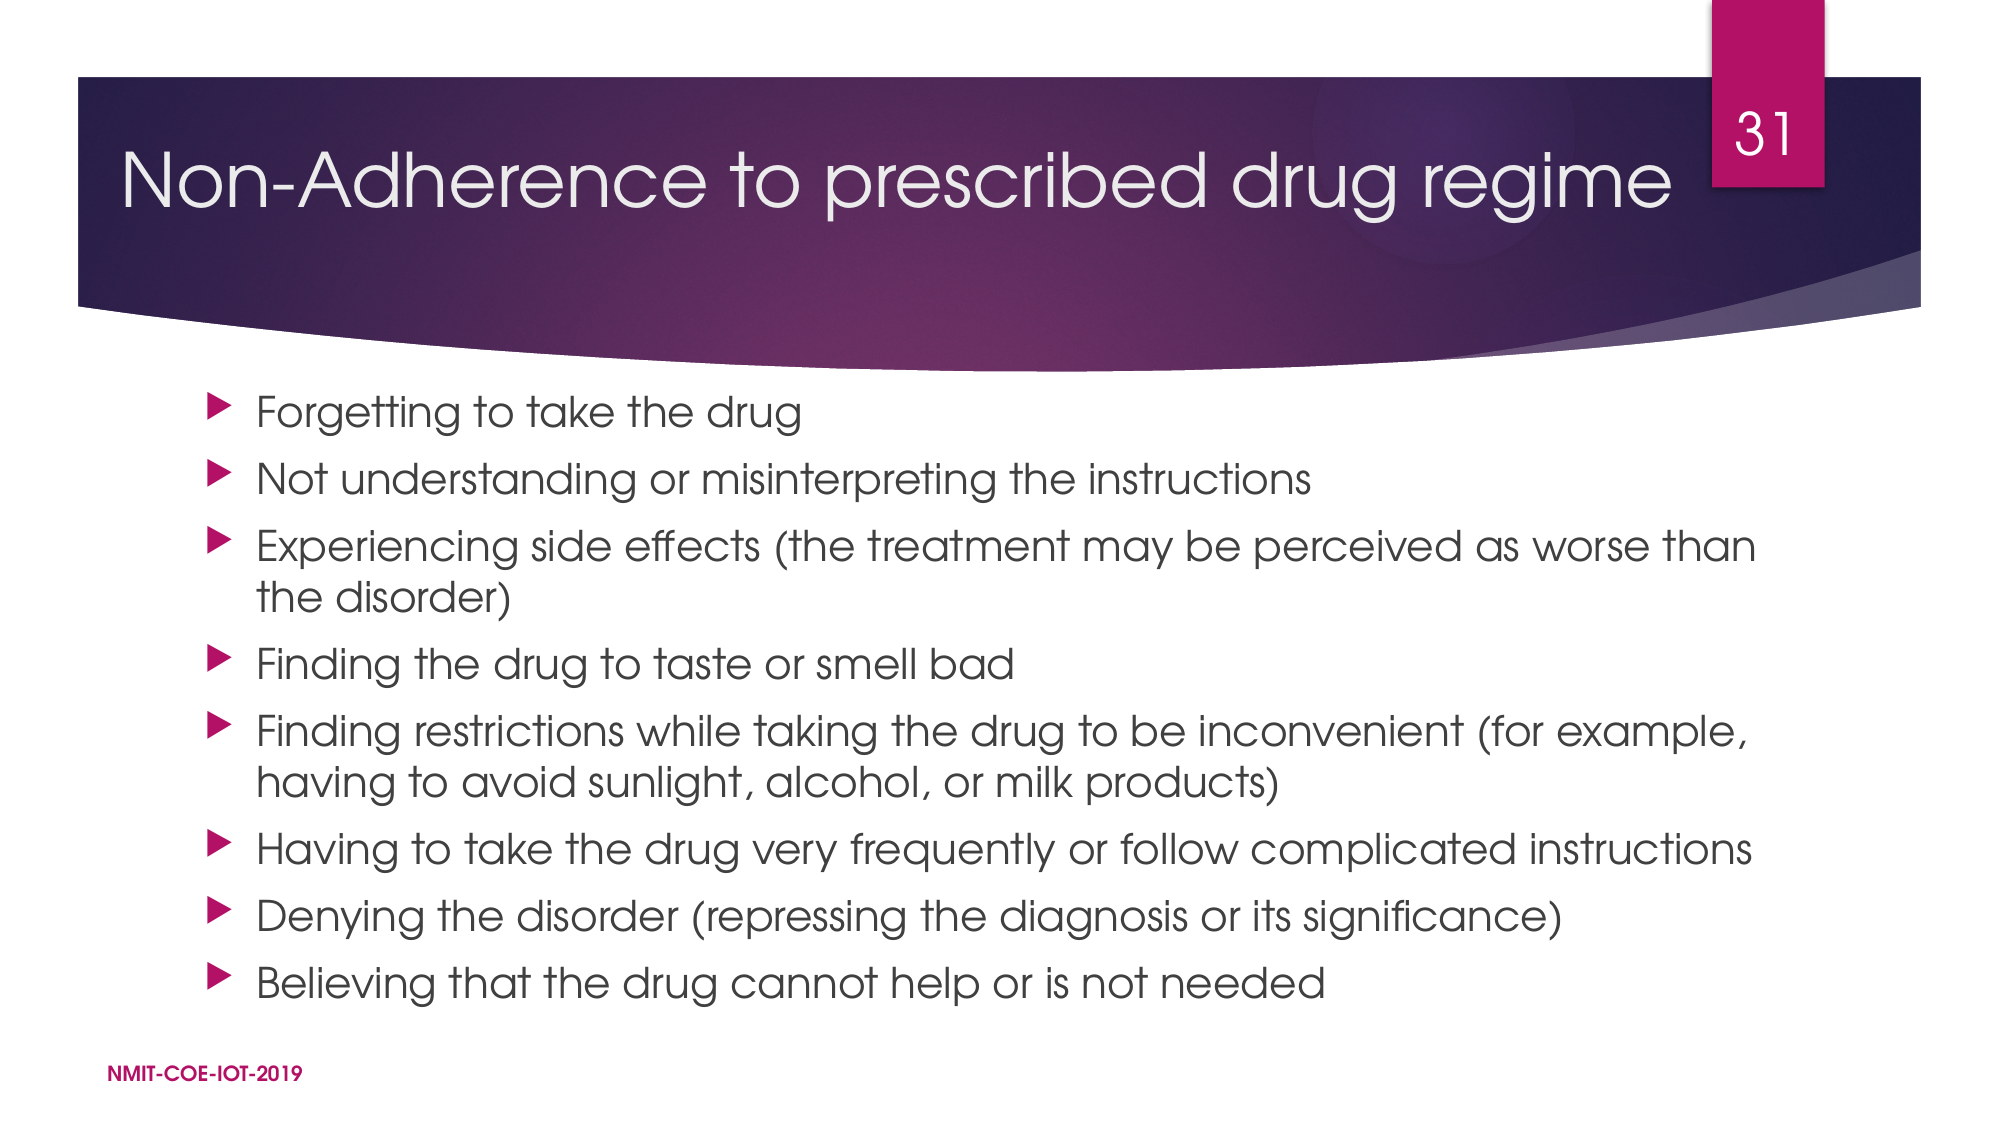

31
# Non-Adherence to prescribed drug regime
Forgetting to take the drug
Not understanding or misinterpreting the instructions
Experiencing side effects (the treatment may be perceived as worse than the disorder)
Finding the drug to taste or smell bad
Finding restrictions while taking the drug to be inconvenient (for example, having to avoid sunlight, alcohol, or milk products)
Having to take the drug very frequently or follow complicated instructions
Denying the disorder (repressing the diagnosis or its significance)
Believing that the drug cannot help or is not needed

NMIT-COE-IOT-2019